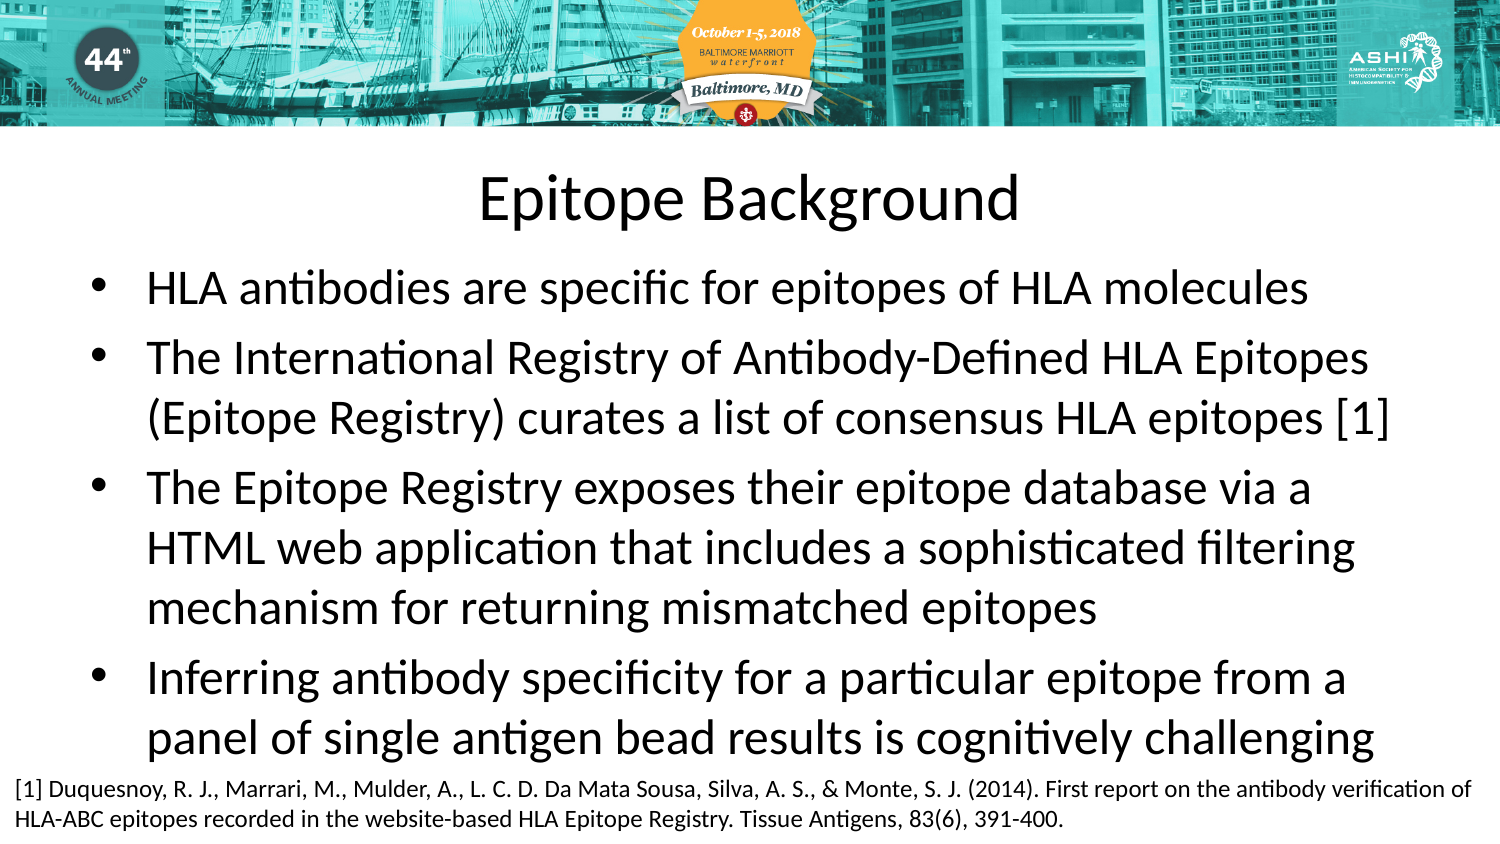

Epitope Background
HLA antibodies are specific for epitopes of HLA molecules
The International Registry of Antibody-Defined HLA Epitopes (Epitope Registry) curates a list of consensus HLA epitopes [1]
The Epitope Registry exposes their epitope database via a HTML web application that includes a sophisticated filtering mechanism for returning mismatched epitopes
Inferring antibody specificity for a particular epitope from a panel of single antigen bead results is cognitively challenging
[1] Duquesnoy, R. J., Marrari, M., Mulder, A., L. C. D. Da Mata Sousa, Silva, A. S., & Monte, S. J. (2014). First report on the antibody verification of HLA-ABC epitopes recorded in the website-based HLA Epitope Registry. Tissue Antigens, 83(6), 391-400.